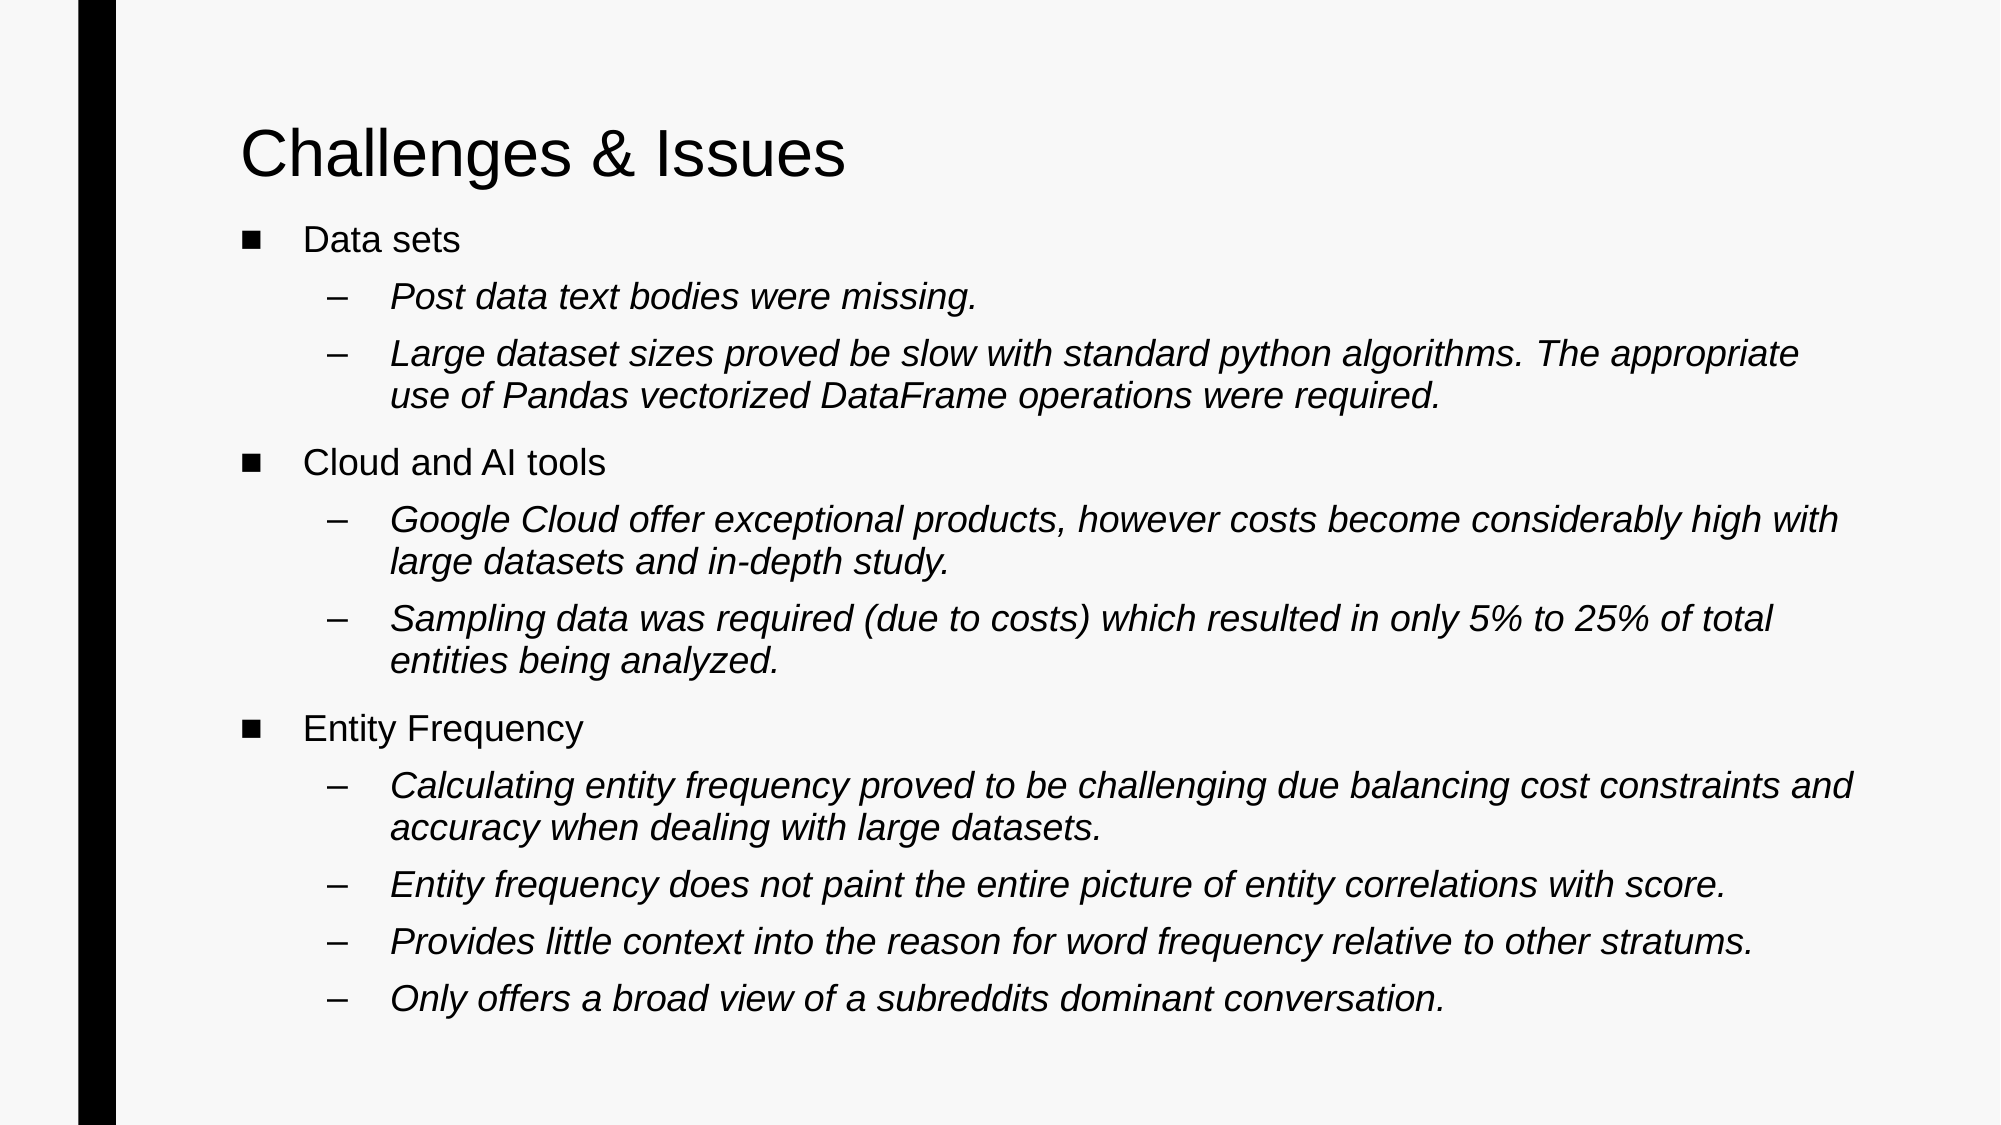

# Challenges & Issues
Data sets
Post data text bodies were missing.
Large dataset sizes proved be slow with standard python algorithms. The appropriate use of Pandas vectorized DataFrame operations were required.
Cloud and AI tools
Google Cloud offer exceptional products, however costs become considerably high with large datasets and in-depth study.
Sampling data was required (due to costs) which resulted in only 5% to 25% of total entities being analyzed.
Entity Frequency
Calculating entity frequency proved to be challenging due balancing cost constraints and accuracy when dealing with large datasets.
Entity frequency does not paint the entire picture of entity correlations with score.
Provides little context into the reason for word frequency relative to other stratums.
Only offers a broad view of a subreddits dominant conversation.